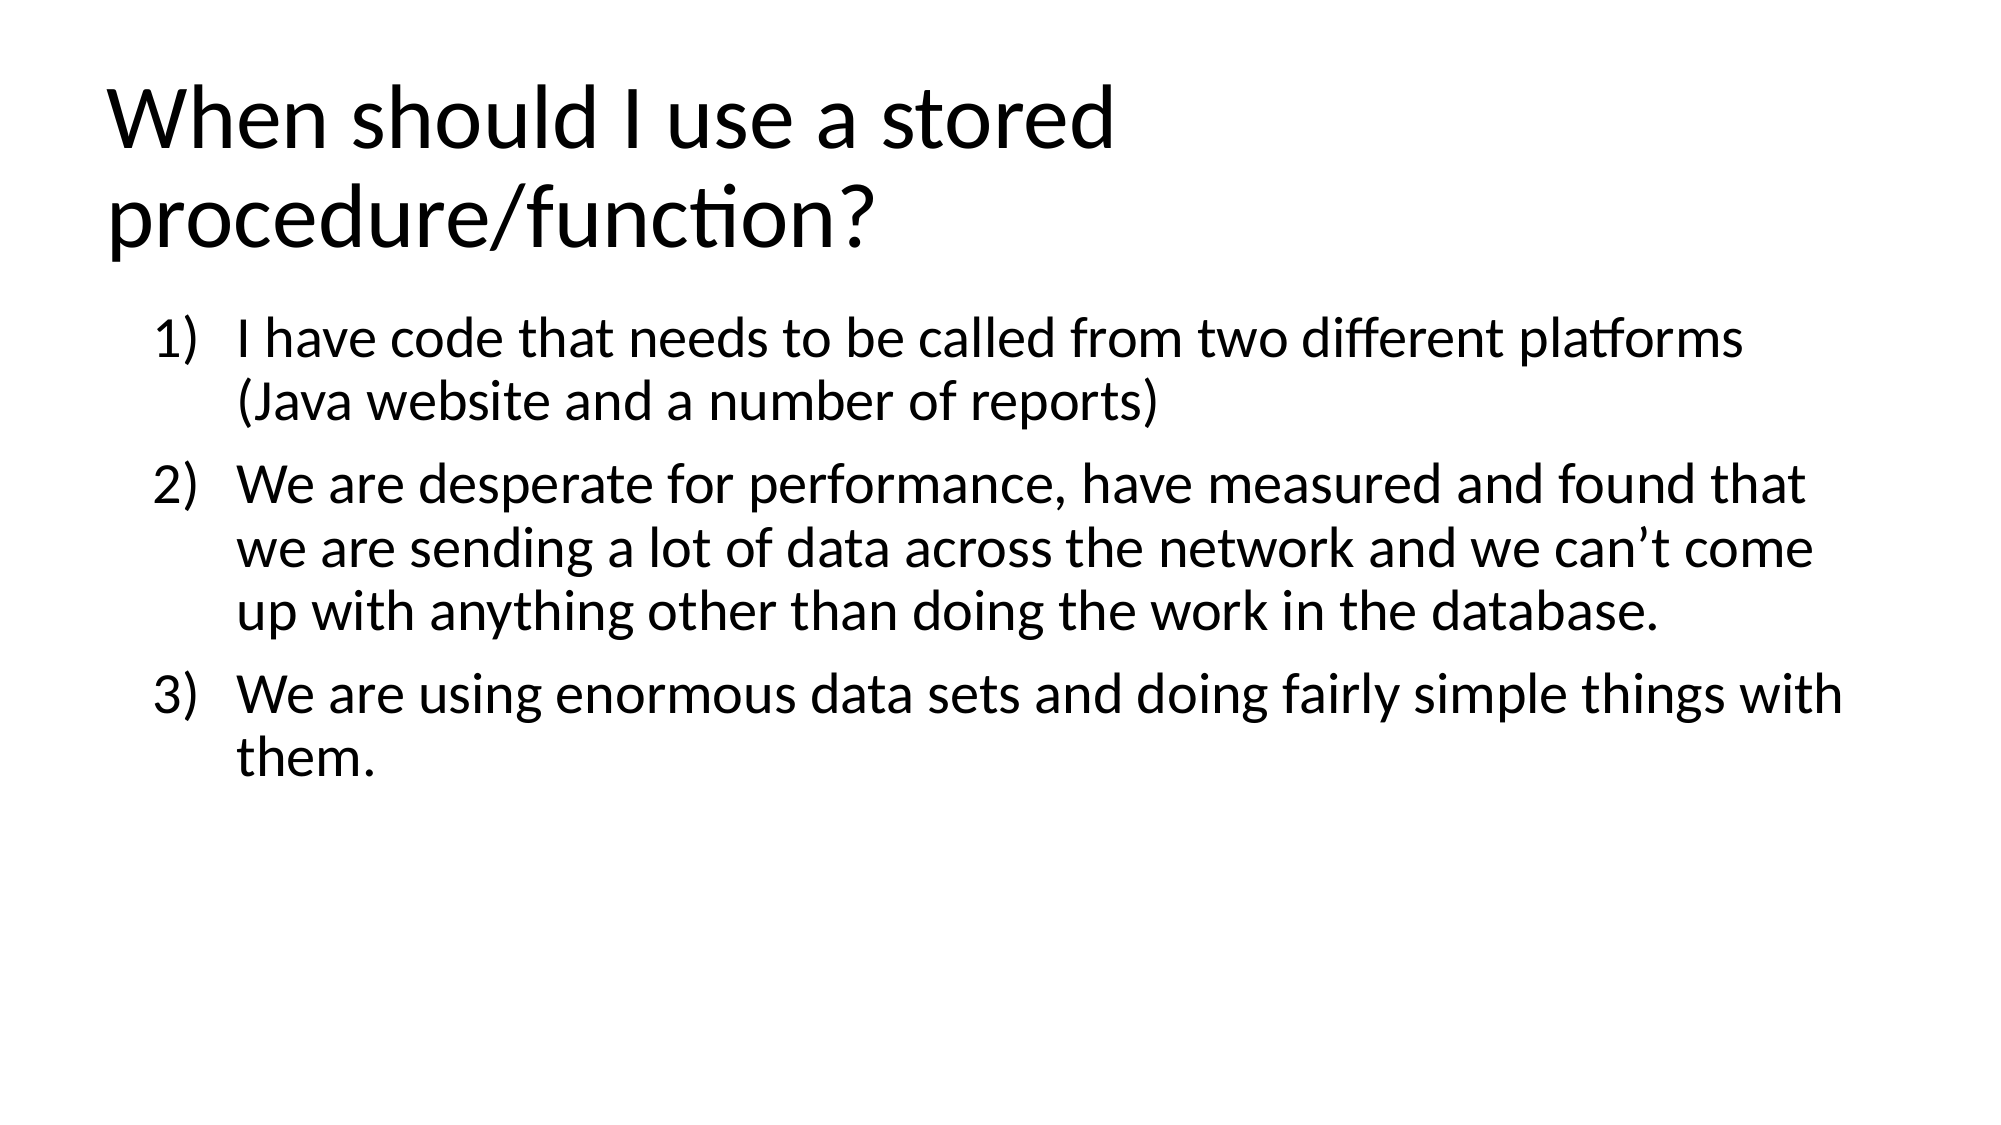

# When should I use a stored procedure/function?
I have code that needs to be called from two different platforms (Java website and a number of reports)
We are desperate for performance, have measured and found that we are sending a lot of data across the network and we can’t come up with anything other than doing the work in the database.
We are using enormous data sets and doing fairly simple things with them.